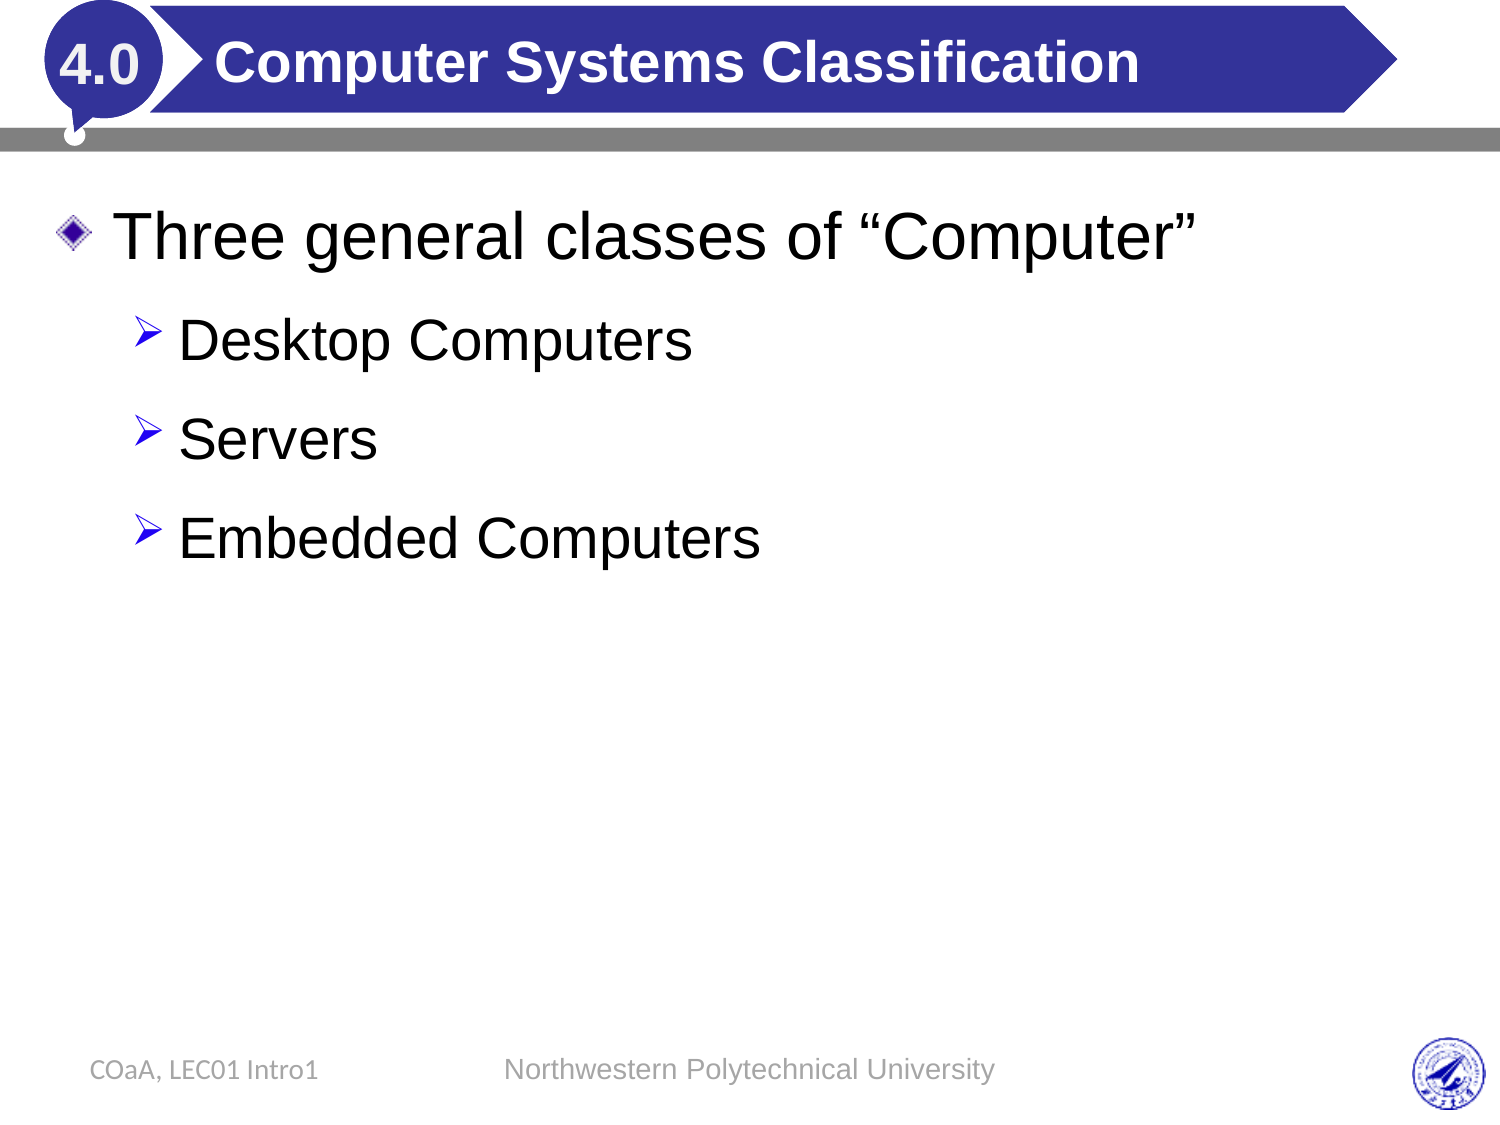

# Computer Systems Classification
4.0
Three general classes of “Computer”
Desktop Computers
Servers
Embedded Computers
COaA, LEC01 Intro1
Northwestern Polytechnical University
36